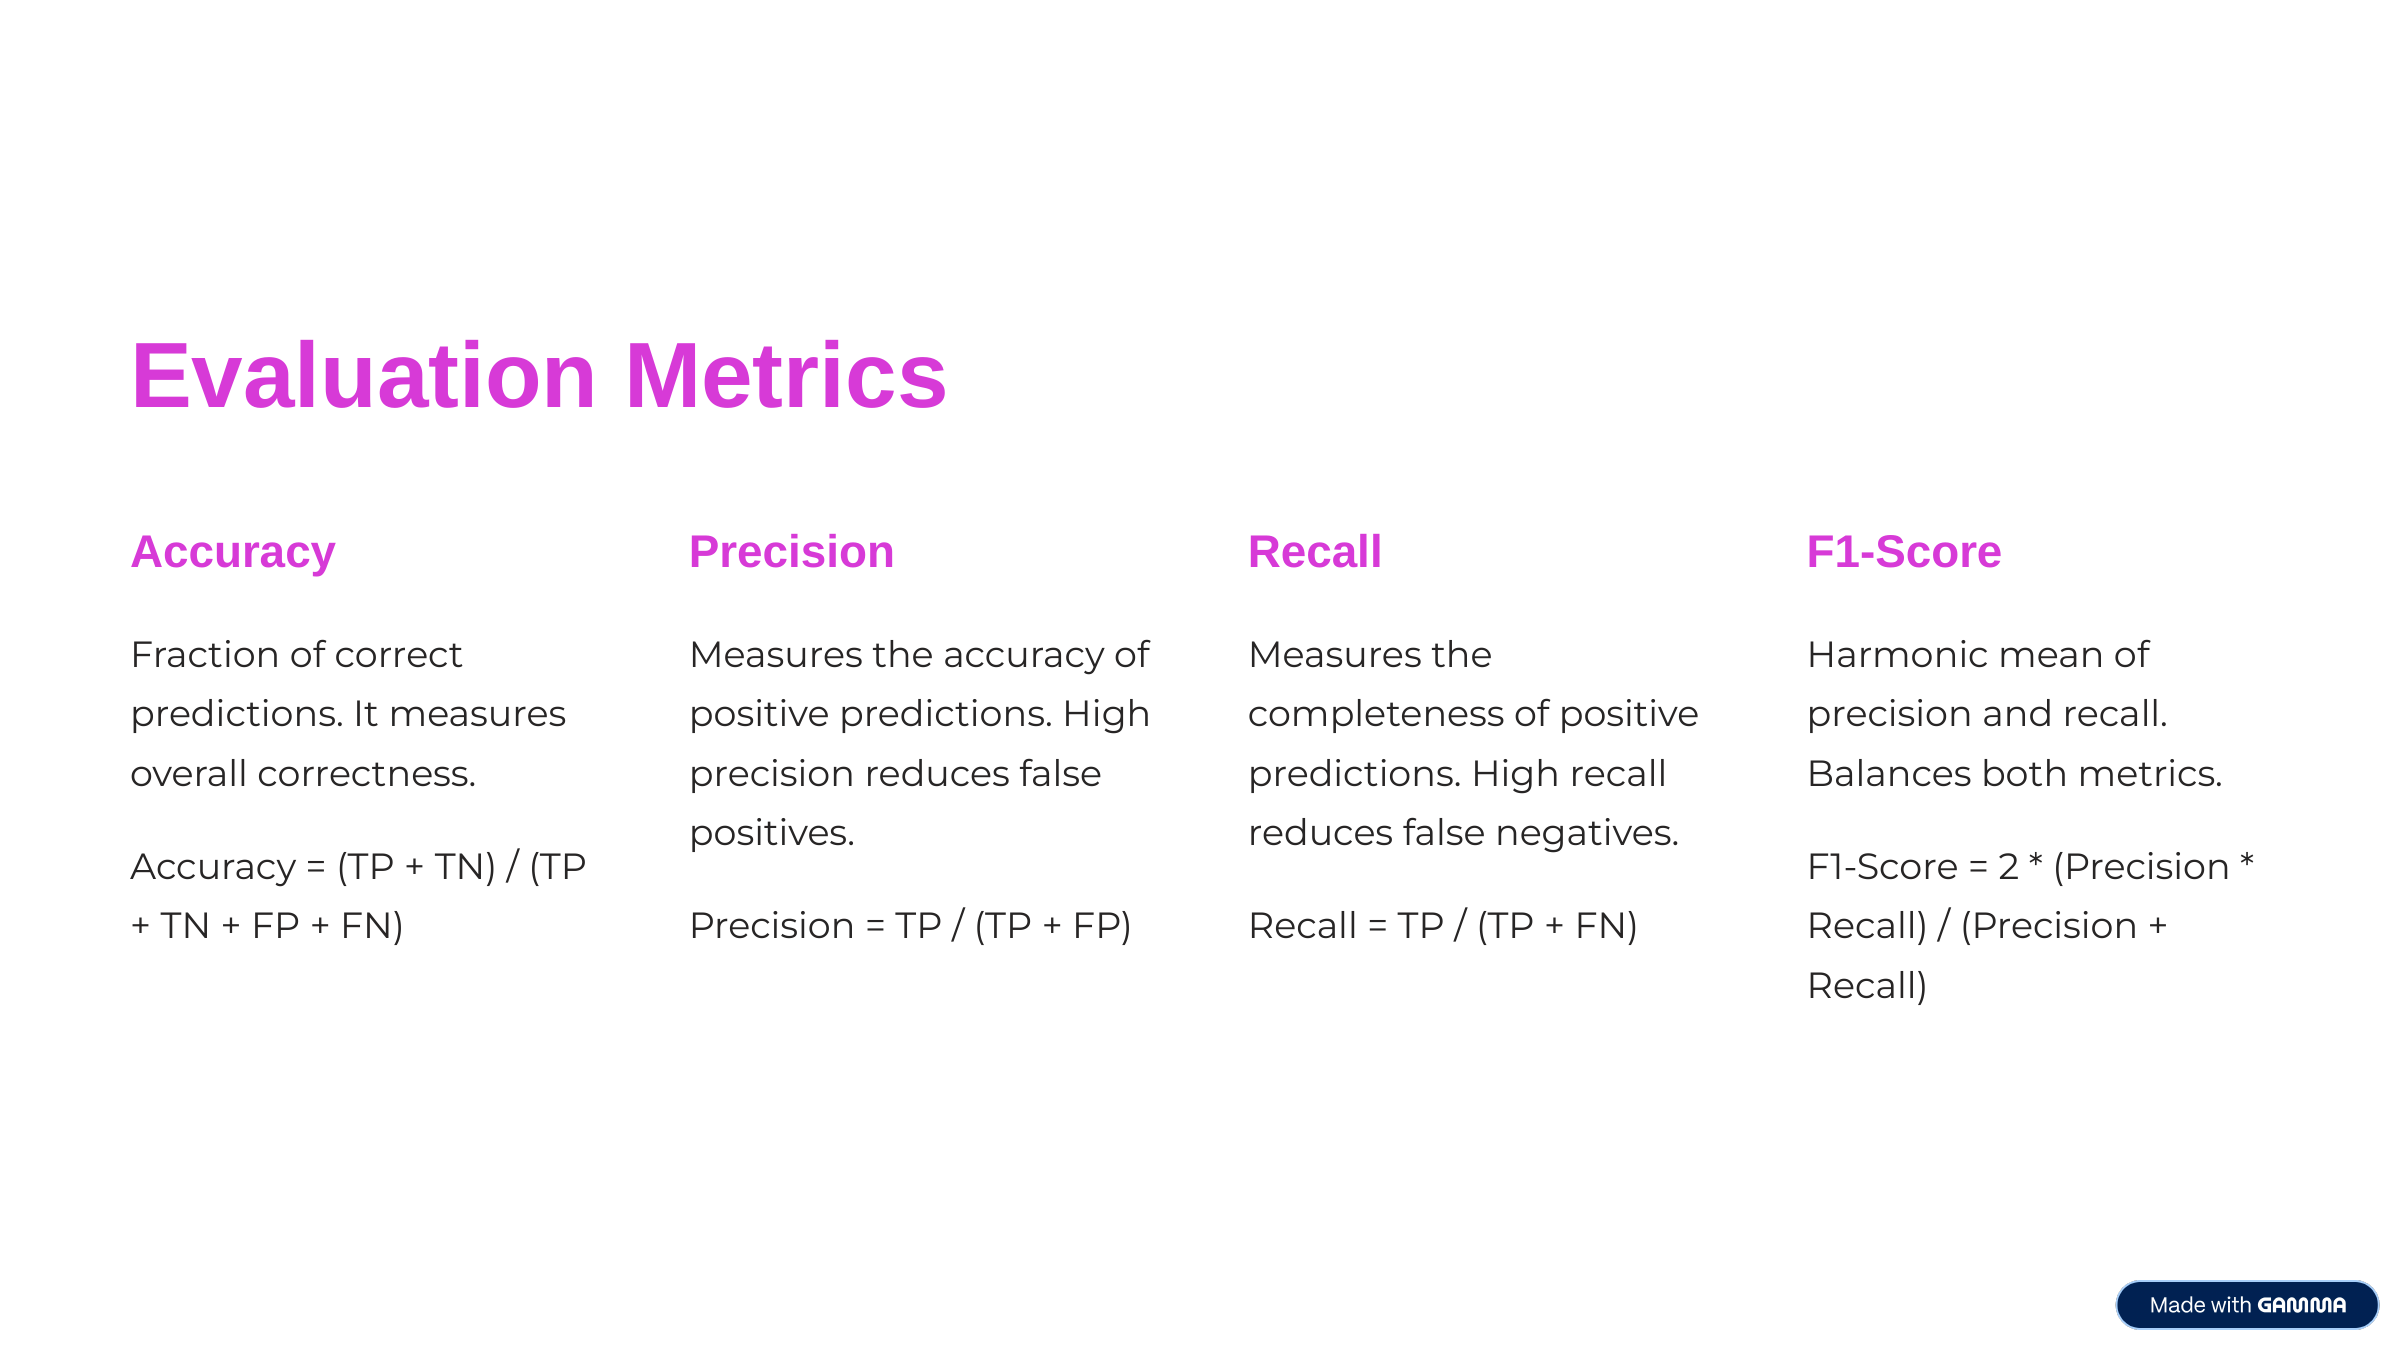

Evaluation Metrics
Accuracy
Precision
Recall
F1-Score
Fraction of correct predictions. It measures overall correctness.
Measures the accuracy of positive predictions. High precision reduces false positives.
Measures the completeness of positive predictions. High recall reduces false negatives.
Harmonic mean of precision and recall. Balances both metrics.
Accuracy = (TP + TN) / (TP + TN + FP + FN)
F1-Score = 2 * (Precision * Recall) / (Precision + Recall)
Precision = TP / (TP + FP)
Recall = TP / (TP + FN)